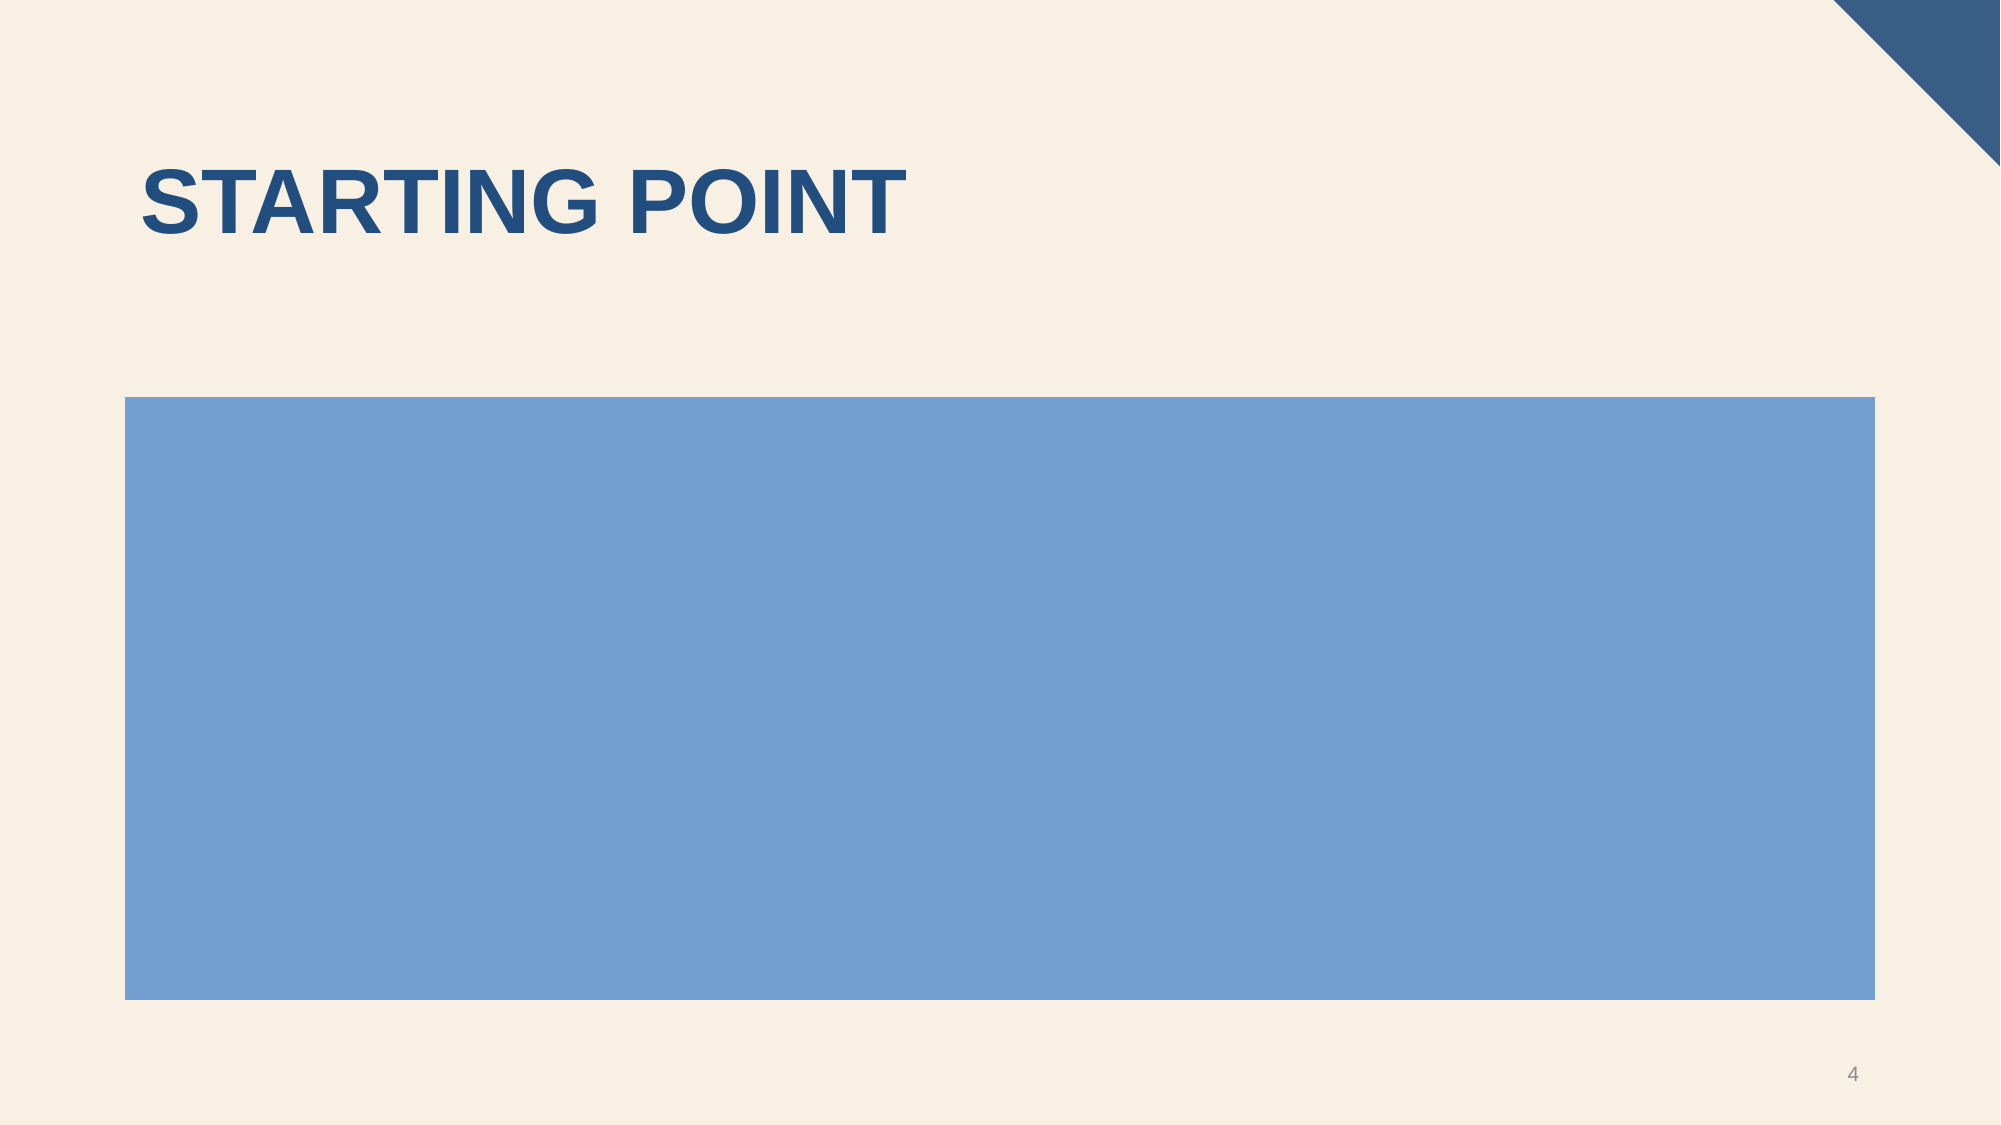

# Starting Point
SQL (Structured Query Language) used to retrieve data from databases (SELECT * FROM HumanResources.Employe WHERE ....
LLMs are quiet good in writing short SQL already
Many Analysts write SQL and use a lot of time for this
4